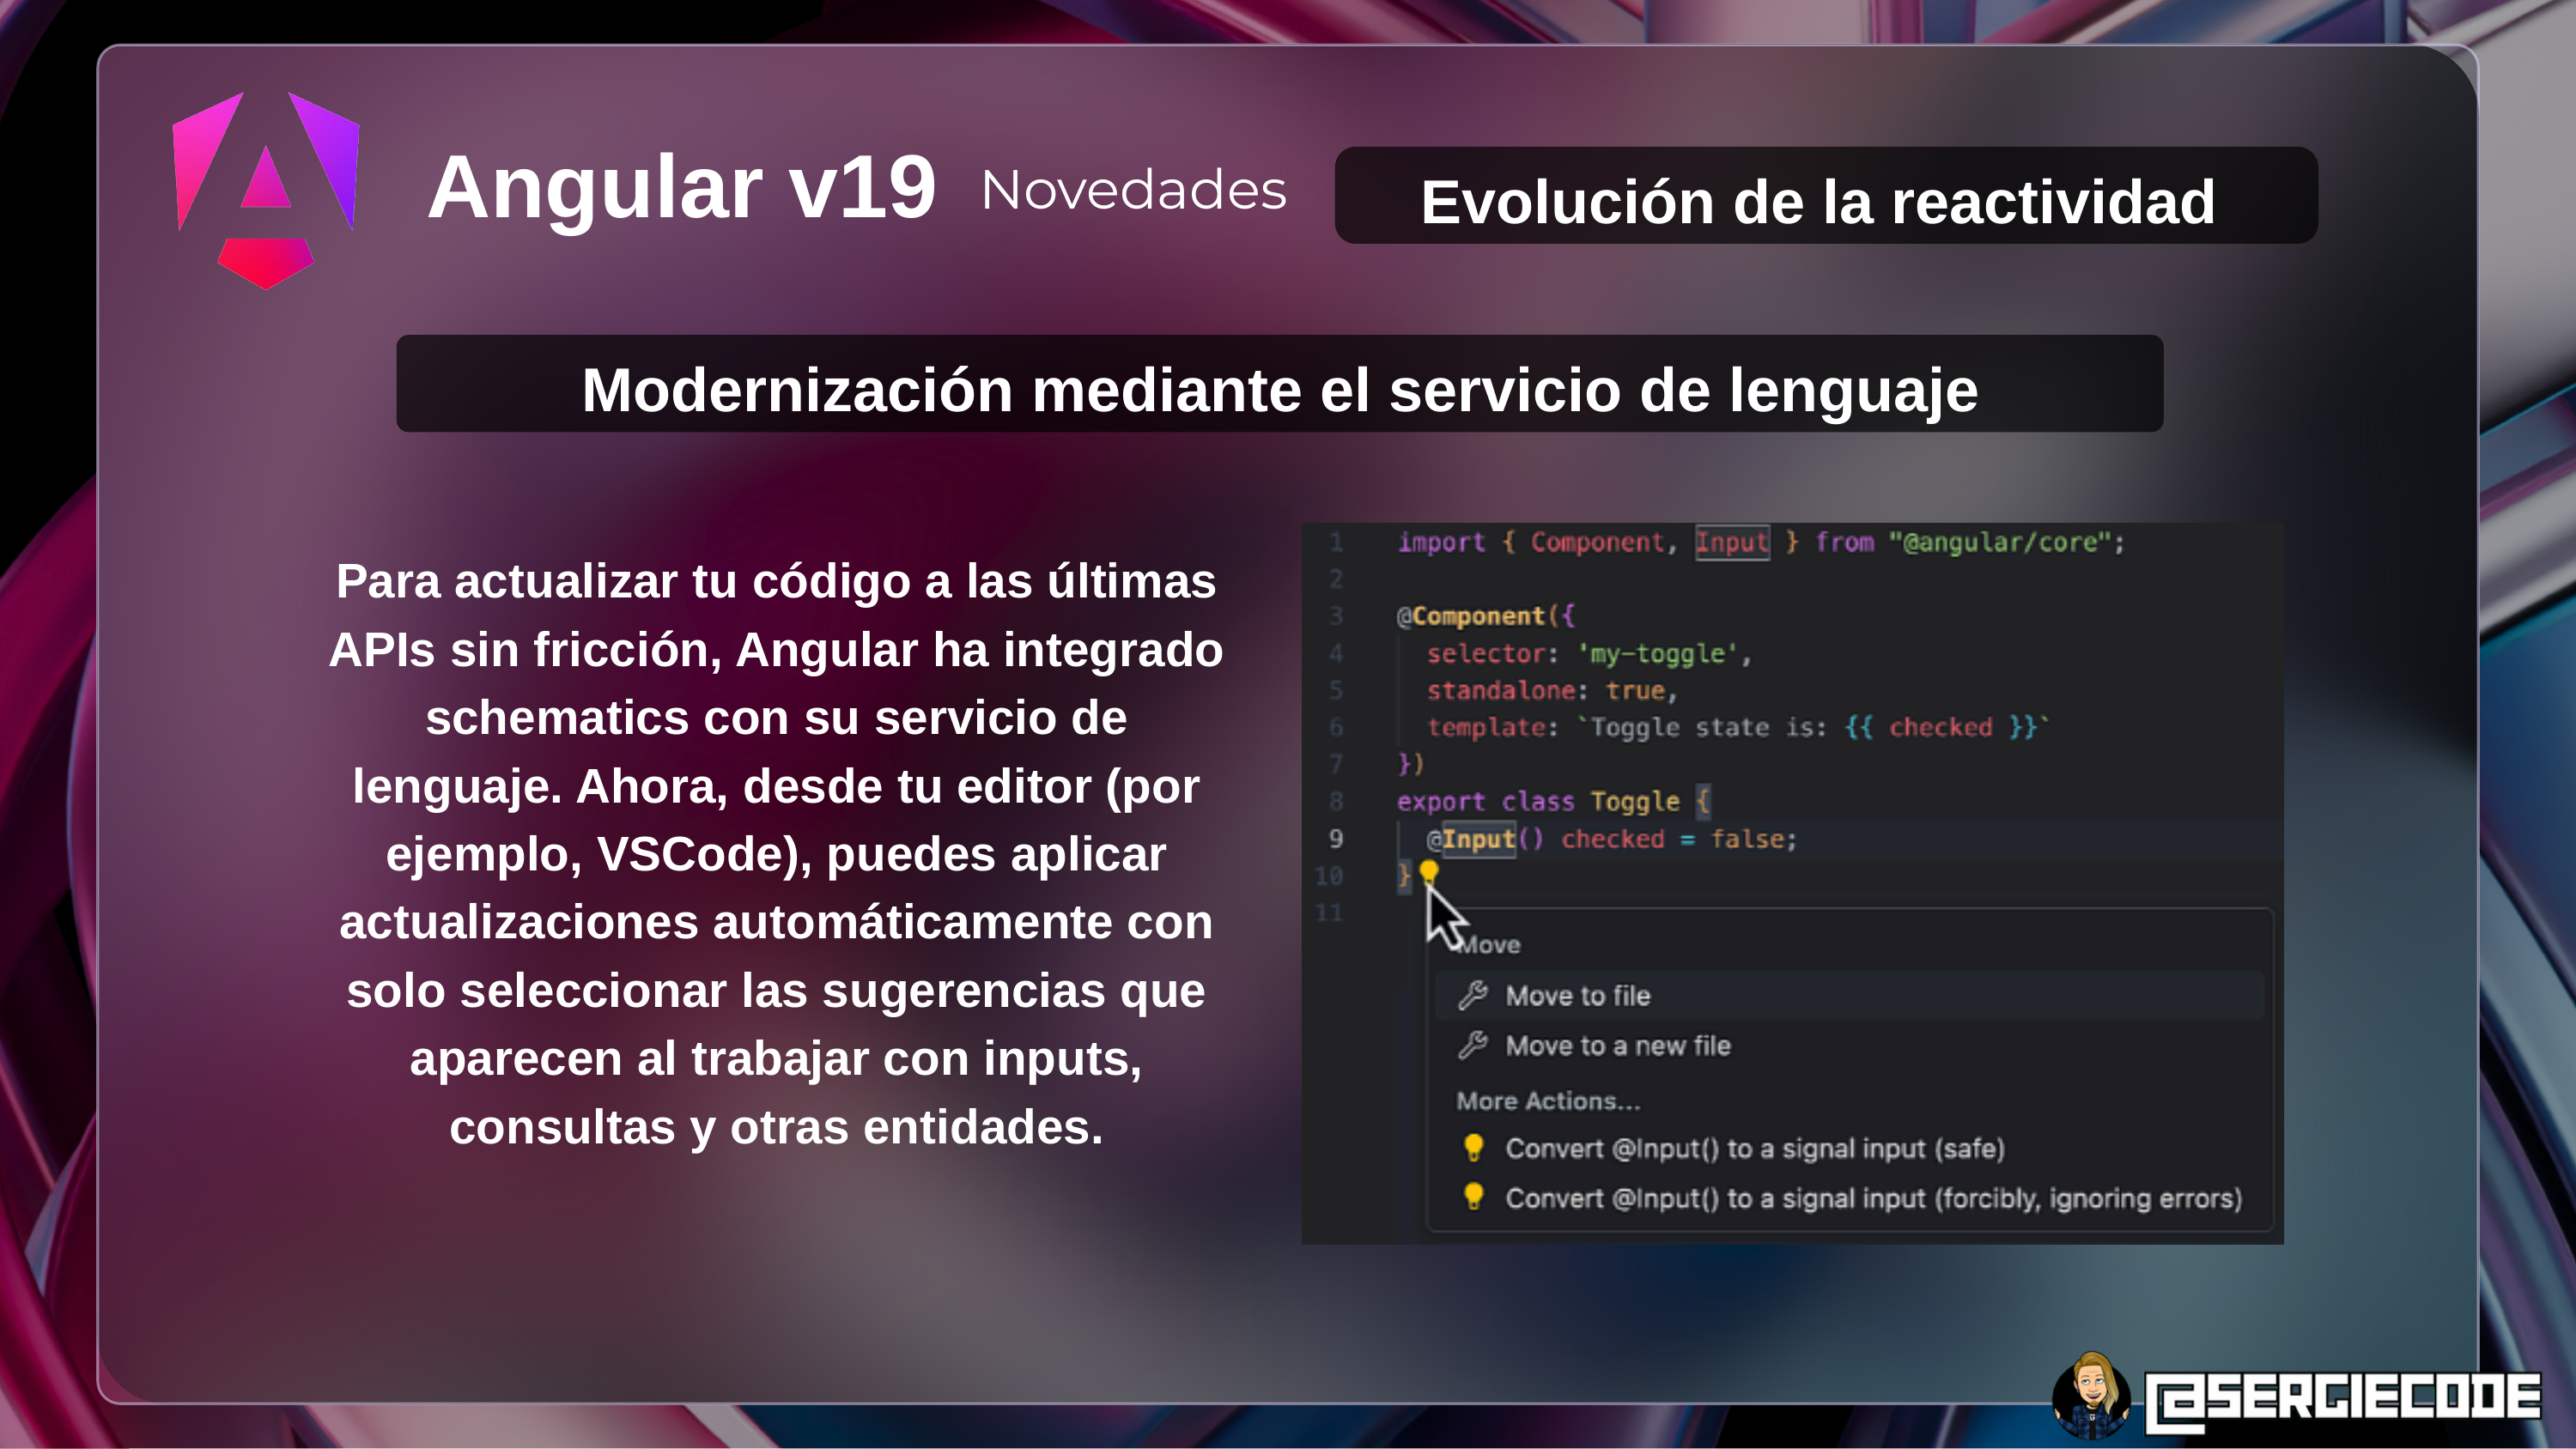

Evolución de la reactividad
Angular v19
Novedades

Modernización mediante el servicio de lenguaje

Para actualizar tu código a las últimas APIs sin fricción, Angular ha integrado schematics con su servicio de lenguaje. Ahora, desde tu editor (por ejemplo, VSCode), puedes aplicar actualizaciones automáticamente con solo seleccionar las sugerencias que aparecen al trabajar con inputs, consultas y otras entidades.